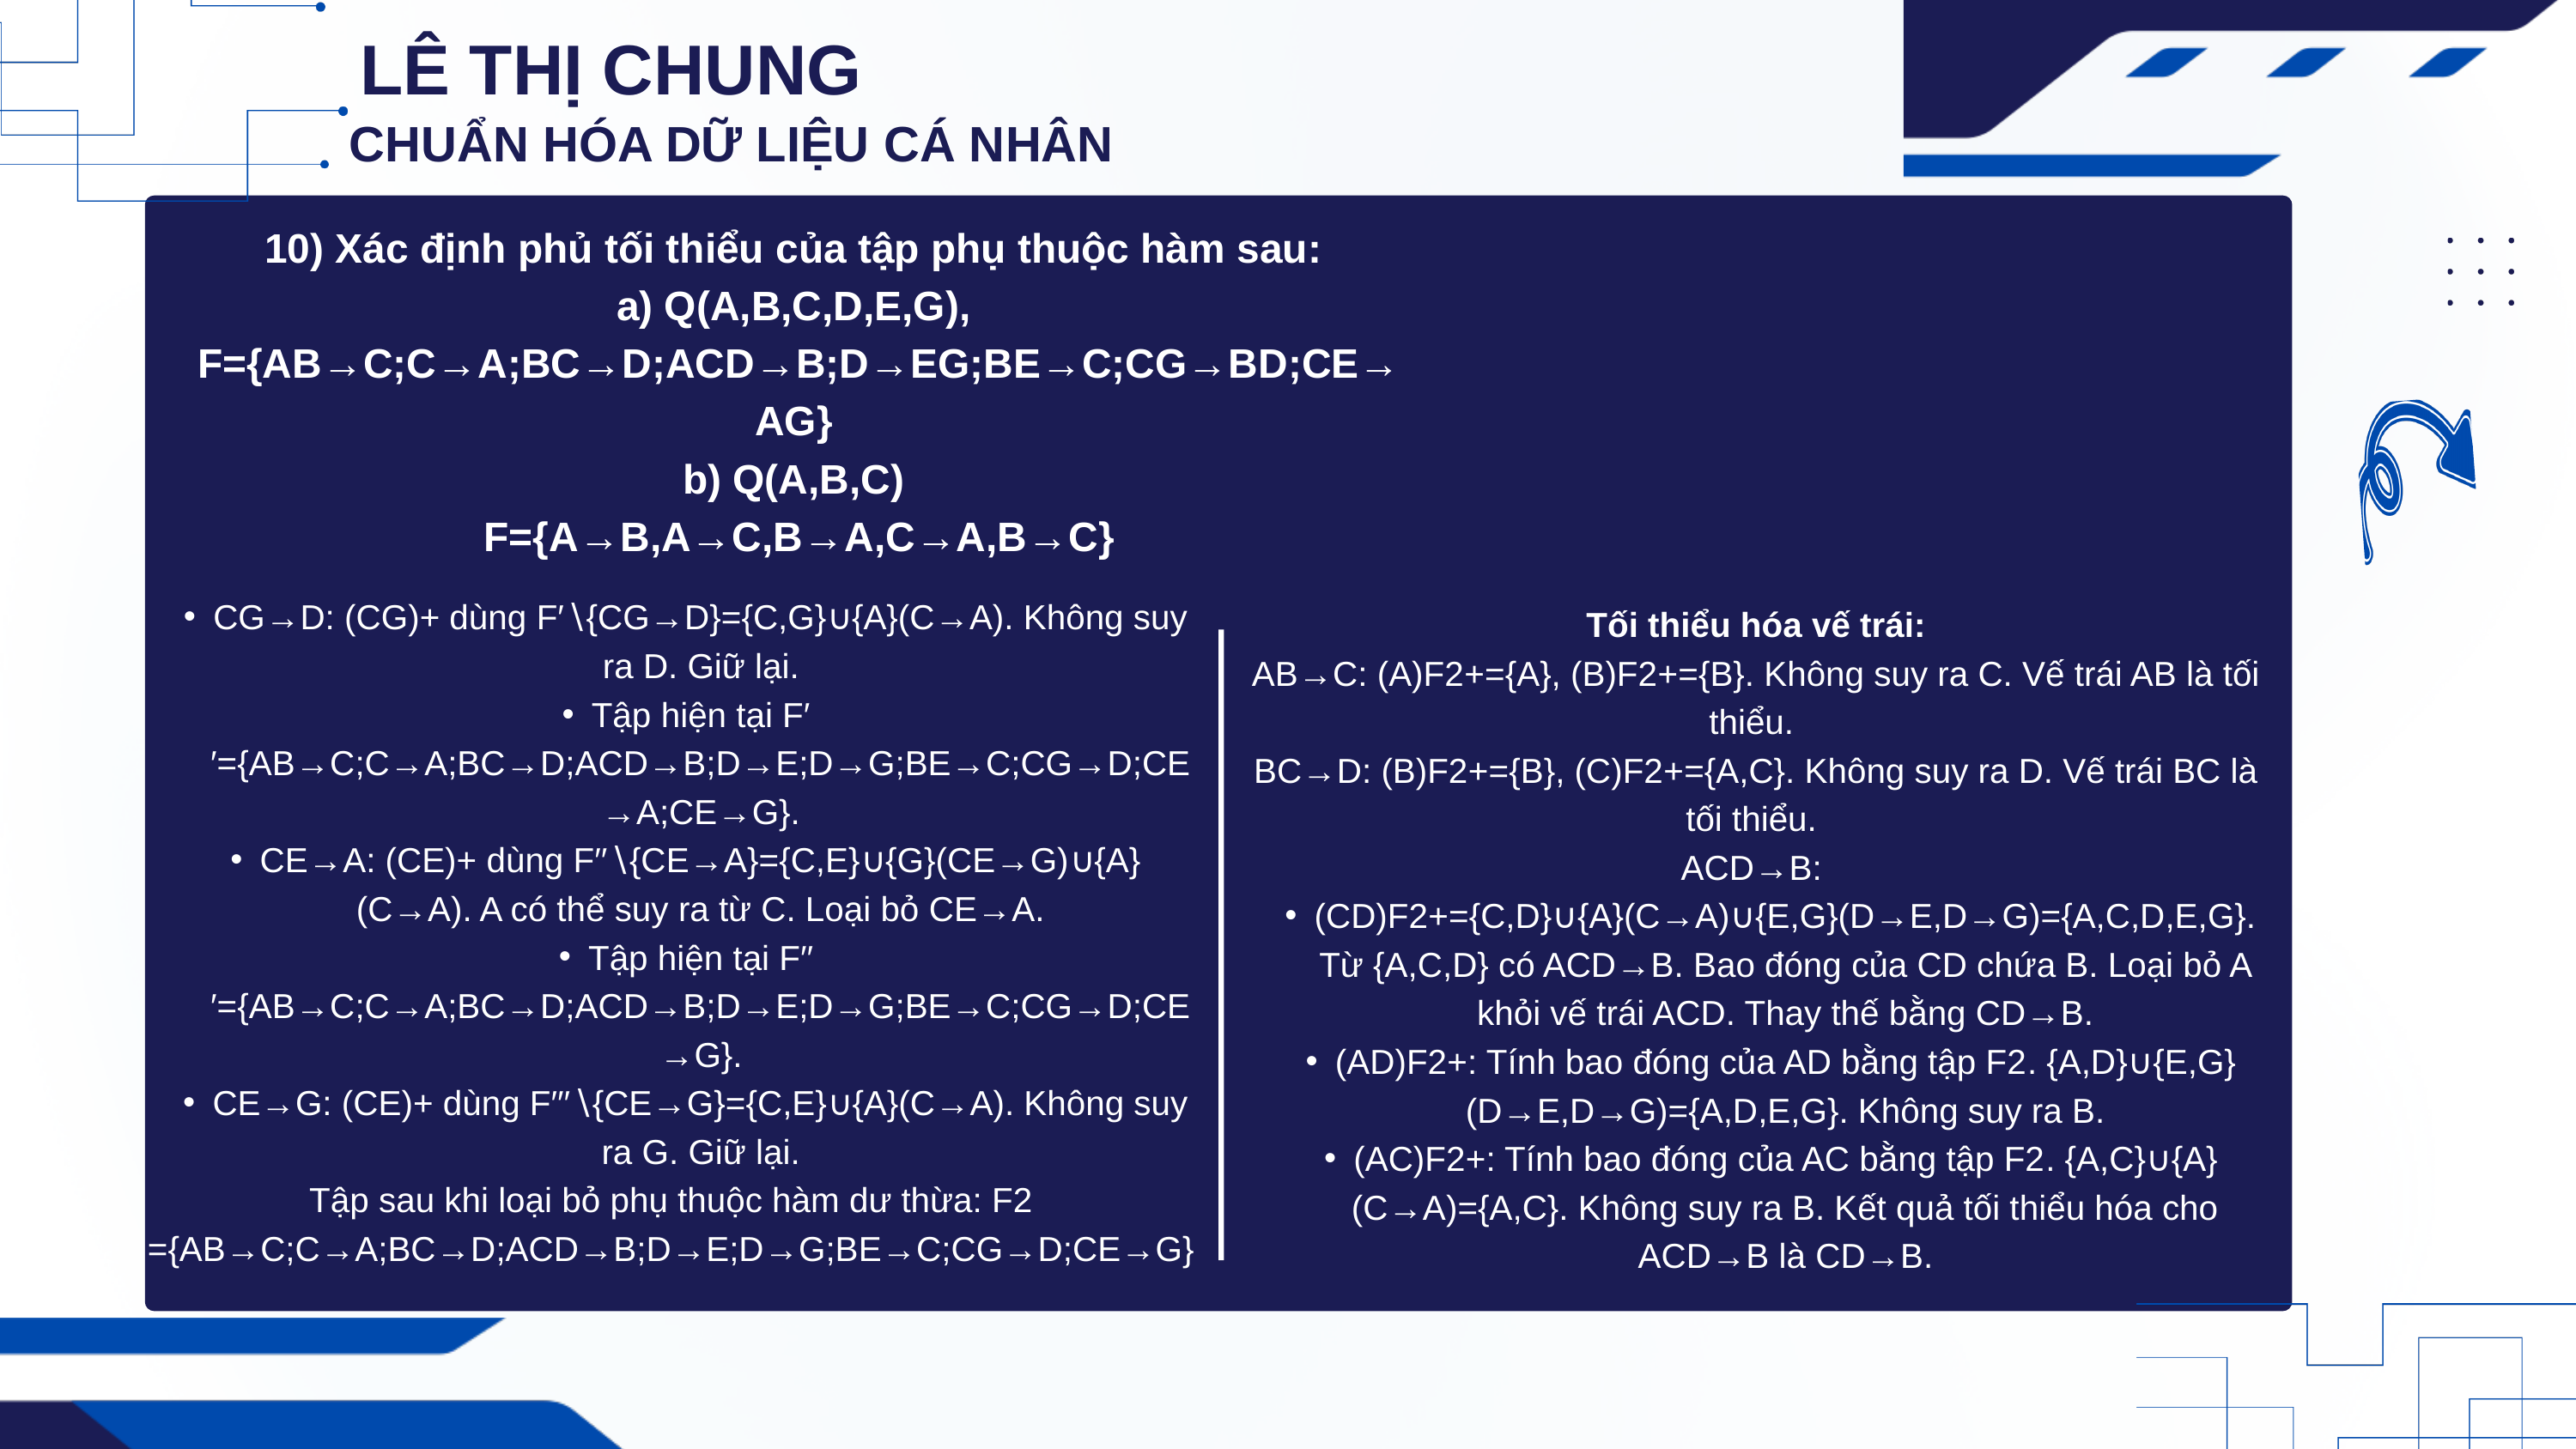

LÊ THỊ CHUNG
CHUẨN HÓA DỮ LIỆU CÁ NHÂN

10) Xác định phủ tối thiểu của tập phụ thuộc hàm sau:
a) Q(A,B,C,D,E,G),
F={AB→C;C→A;BC→D;ACD→B;D→EG;BE→C;CG→BD;CE→AG}
b) Q(A,B,C)
F={A→B,A→C,B→A,C→A,B→C}

CG→D: (CG)+ dùng F′∖{CG→D}={C,G}∪{A}(C→A). Không suy ra D. Giữ lại.
Tập hiện tại F′′={AB→C;C→A;BC→D;ACD→B;D→E;D→G;BE→C;CG→D;CE→A;CE→G}.
CE→A: (CE)+ dùng F′′∖{CE→A}={C,E}∪{G}(CE→G)∪{A}(C→A). A có thể suy ra từ C. Loại bỏ CE→A.
Tập hiện tại F′′′={AB→C;C→A;BC→D;ACD→B;D→E;D→G;BE→C;CG→D;CE→G}.
CE→G: (CE)+ dùng F′′′∖{CE→G}={C,E}∪{A}(C→A). Không suy ra G. Giữ lại.
Tập sau khi loại bỏ phụ thuộc hàm dư thừa: F2​={AB→C;C→A;BC→D;ACD→B;D→E;D→G;BE→C;CG→D;CE→G}

Tối thiểu hóa vế trái:
AB→C: (A)F2​+​={A}, (B)F2​+​={B}. Không suy ra C. Vế trái AB là tối thiểu.
BC→D: (B)F2​+​={B}, (C)F2​+​={A,C}. Không suy ra D. Vế trái BC là tối thiểu.
ACD→B:
(CD)F2​+​={C,D}∪{A}(C→A)∪{E,G}(D→E,D→G)={A,C,D,E,G}. Từ {A,C,D} có ACD→B. Bao đóng của CD chứa B. Loại bỏ A khỏi vế trái ACD. Thay thế bằng CD→B.
(AD)F2​+​: Tính bao đóng của AD bằng tập F2​. {A,D}∪{E,G}(D→E,D→G)={A,D,E,G}. Không suy ra B.
(AC)F2​+​: Tính bao đóng của AC bằng tập F2​. {A,C}∪{A}(C→A)={A,C}. Không suy ra B. Kết quả tối thiểu hóa cho ACD→B là CD→B.